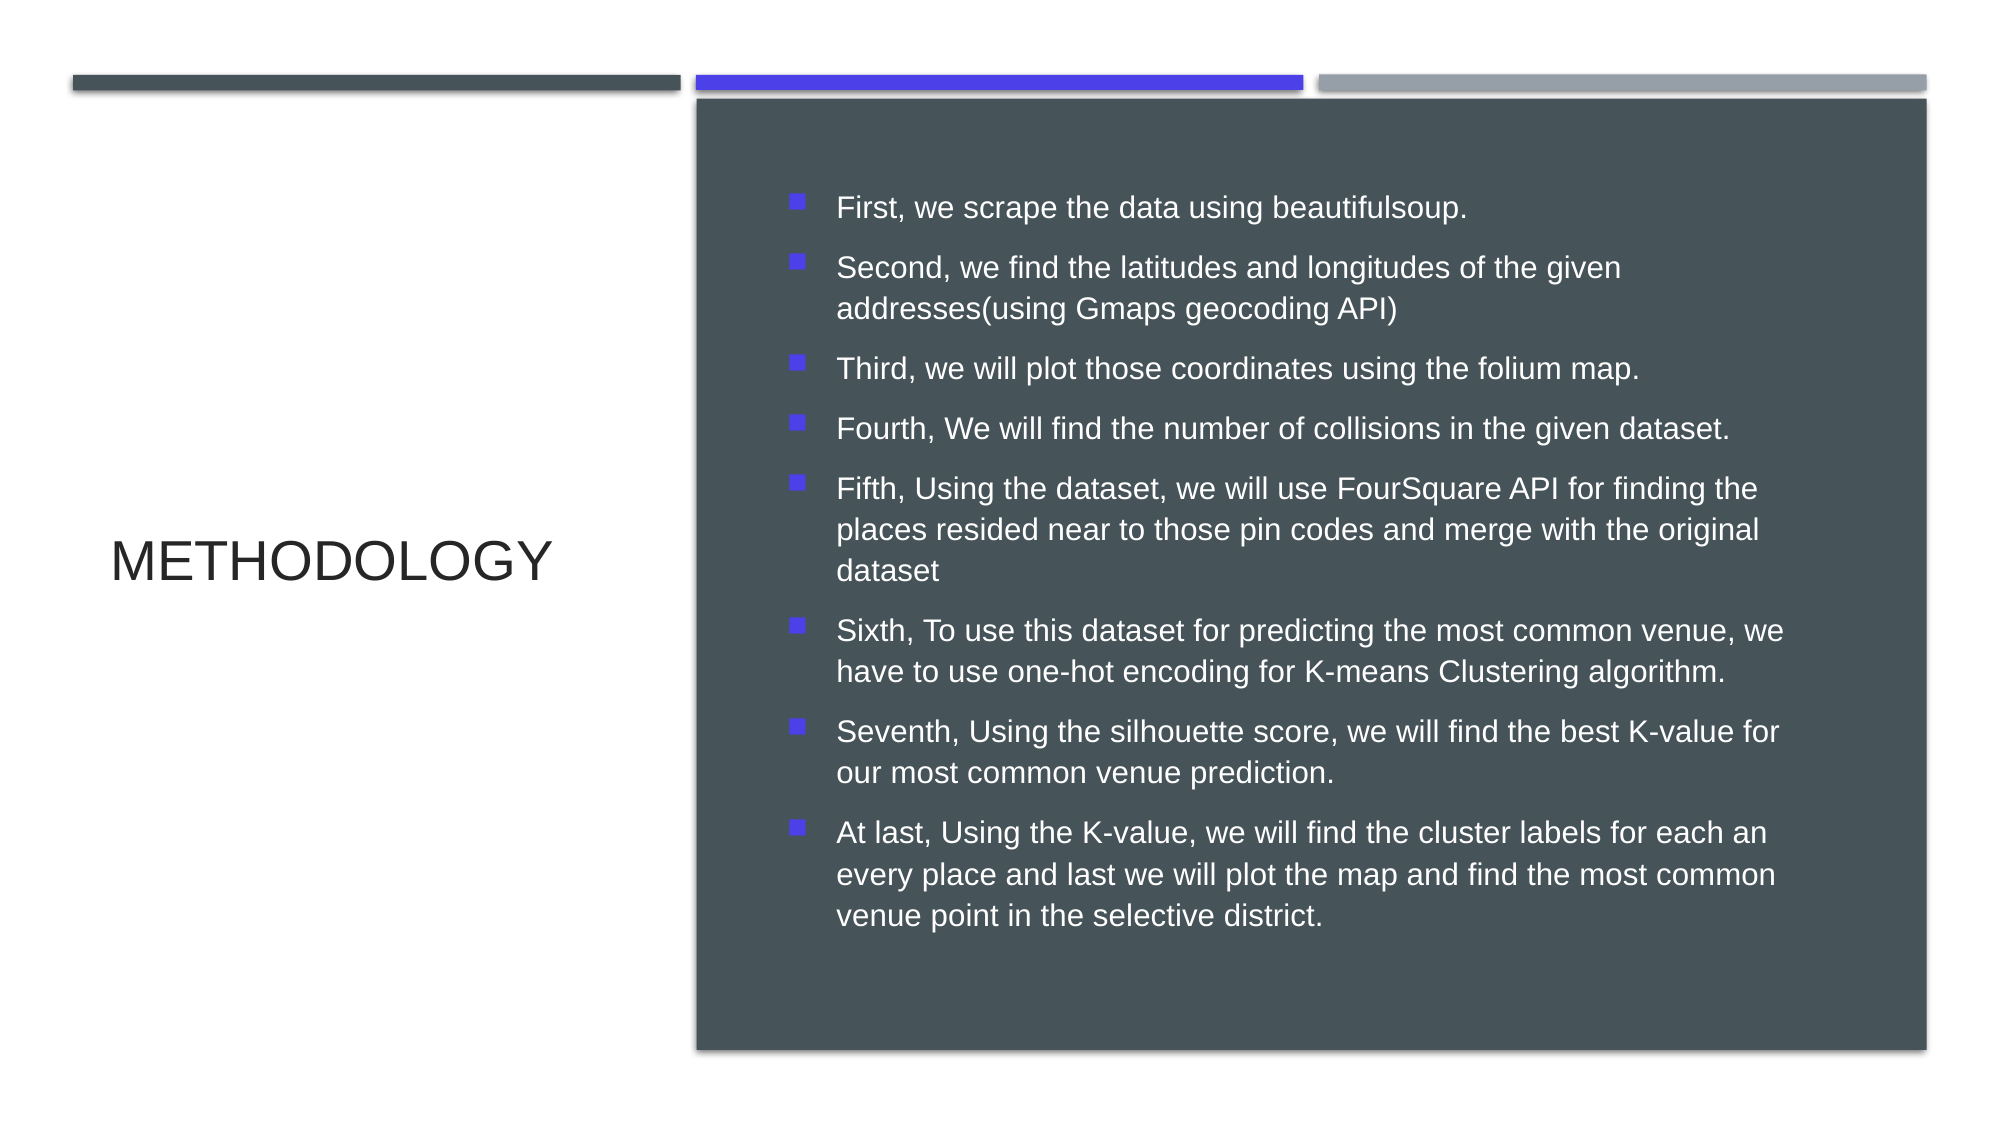

# methodology
First, we scrape the data using beautifulsoup.
Second, we find the latitudes and longitudes of the given addresses(using Gmaps geocoding API)
Third, we will plot those coordinates using the folium map.
Fourth, We will find the number of collisions in the given dataset.
Fifth, Using the dataset, we will use FourSquare API for finding the places resided near to those pin codes and merge with the original dataset
Sixth, To use this dataset for predicting the most common venue, we have to use one-hot encoding for K-means Clustering algorithm.
Seventh, Using the silhouette score, we will find the best K-value for our most common venue prediction.
At last, Using the K-value, we will find the cluster labels for each an every place and last we will plot the map and find the most common venue point in the selective district.